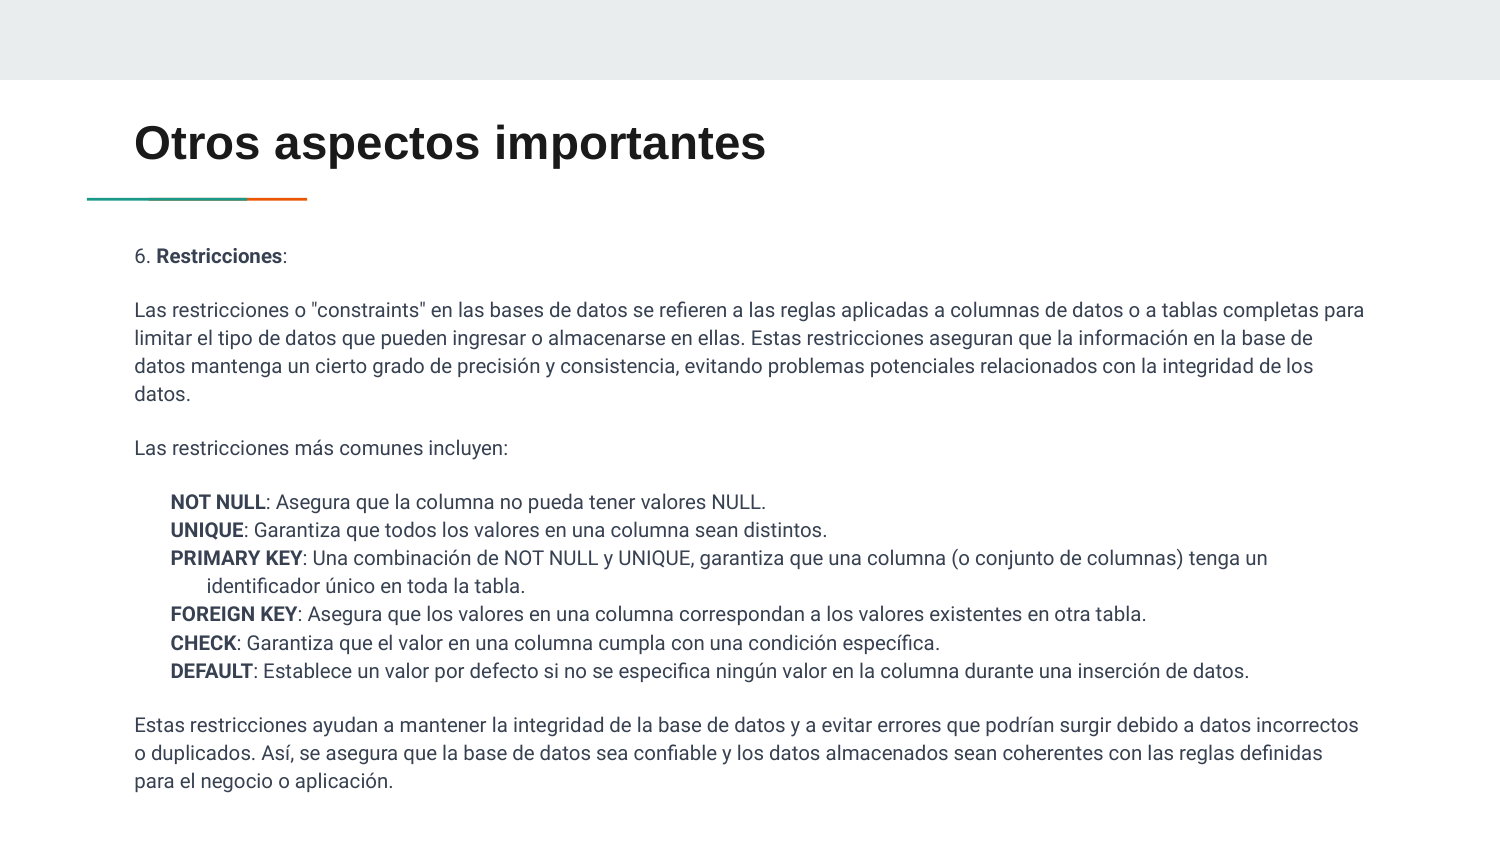

# Otros aspectos importantes
6. Restricciones:
Las restricciones o "constraints" en las bases de datos se refieren a las reglas aplicadas a columnas de datos o a tablas completas para limitar el tipo de datos que pueden ingresar o almacenarse en ellas. Estas restricciones aseguran que la información en la base de datos mantenga un cierto grado de precisión y consistencia, evitando problemas potenciales relacionados con la integridad de los datos.
Las restricciones más comunes incluyen:
NOT NULL: Asegura que la columna no pueda tener valores NULL.
UNIQUE: Garantiza que todos los valores en una columna sean distintos.
PRIMARY KEY: Una combinación de NOT NULL y UNIQUE, garantiza que una columna (o conjunto de columnas) tenga un identificador único en toda la tabla.
FOREIGN KEY: Asegura que los valores en una columna correspondan a los valores existentes en otra tabla.
CHECK: Garantiza que el valor en una columna cumpla con una condición específica.
DEFAULT: Establece un valor por defecto si no se especifica ningún valor en la columna durante una inserción de datos.
Estas restricciones ayudan a mantener la integridad de la base de datos y a evitar errores que podrían surgir debido a datos incorrectos o duplicados. Así, se asegura que la base de datos sea confiable y los datos almacenados sean coherentes con las reglas definidas para el negocio o aplicación.